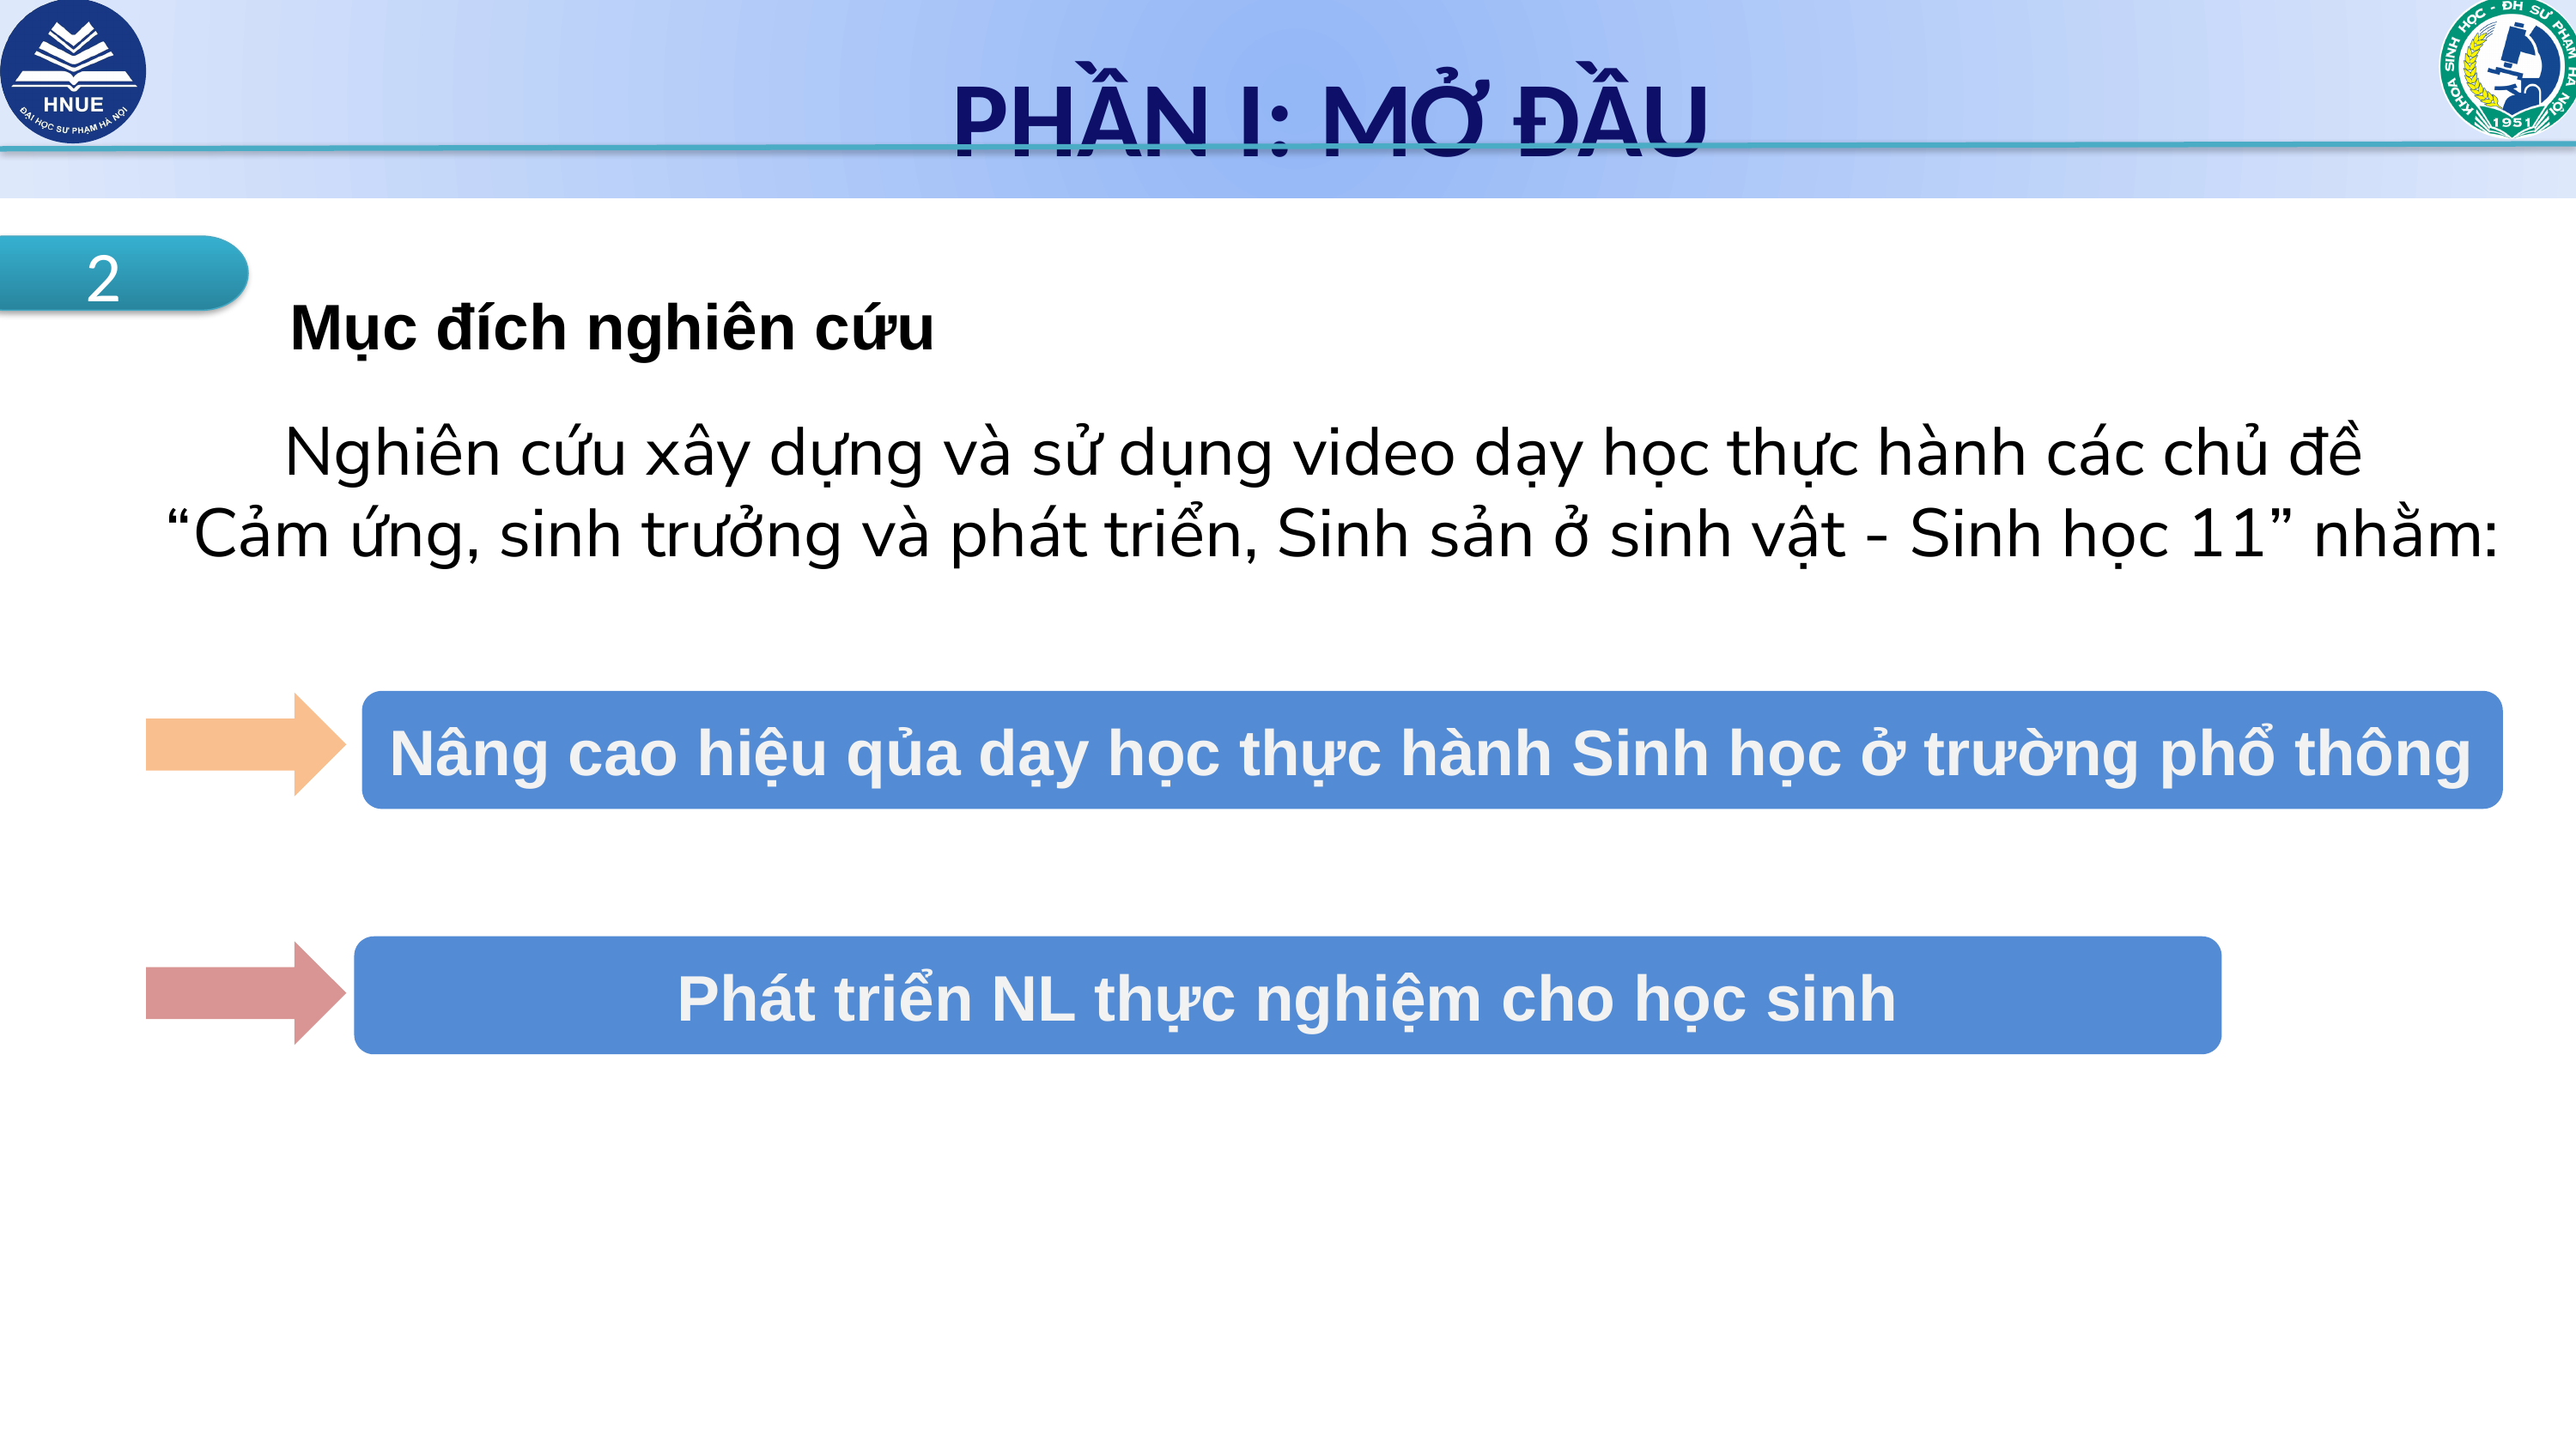

PHẦN I: MỞ ĐẦU

Lý do chọn đề tài
Mục đích nghiên cứu
2
1
Nghiên cứu xây dựng và sử dụng video dạy học thực hành các chủ đề
 “Cảm ứng, sinh trưởng và phát triển, Sinh sản ở sinh vật - Sinh học 11” nhằm:
Chương trình GDPT 2018
Nhiệm vụ nghiên cứu
3
Phạm vi nghiên cứu
4
Nâng cao hiệu qủa dạy học thực hành Sinh học ở trường phổ thông

Đối tượng và khách thể nghiên cứu
5
Phương pháp nghiên cứu
6
Phát triển NL thực nghiệm cho học sinh

Giả thuyết khoa học
7
Điều kiện dạy học TH ở THPT còn khó khăn
Những đóng góp mới của đề tài
8